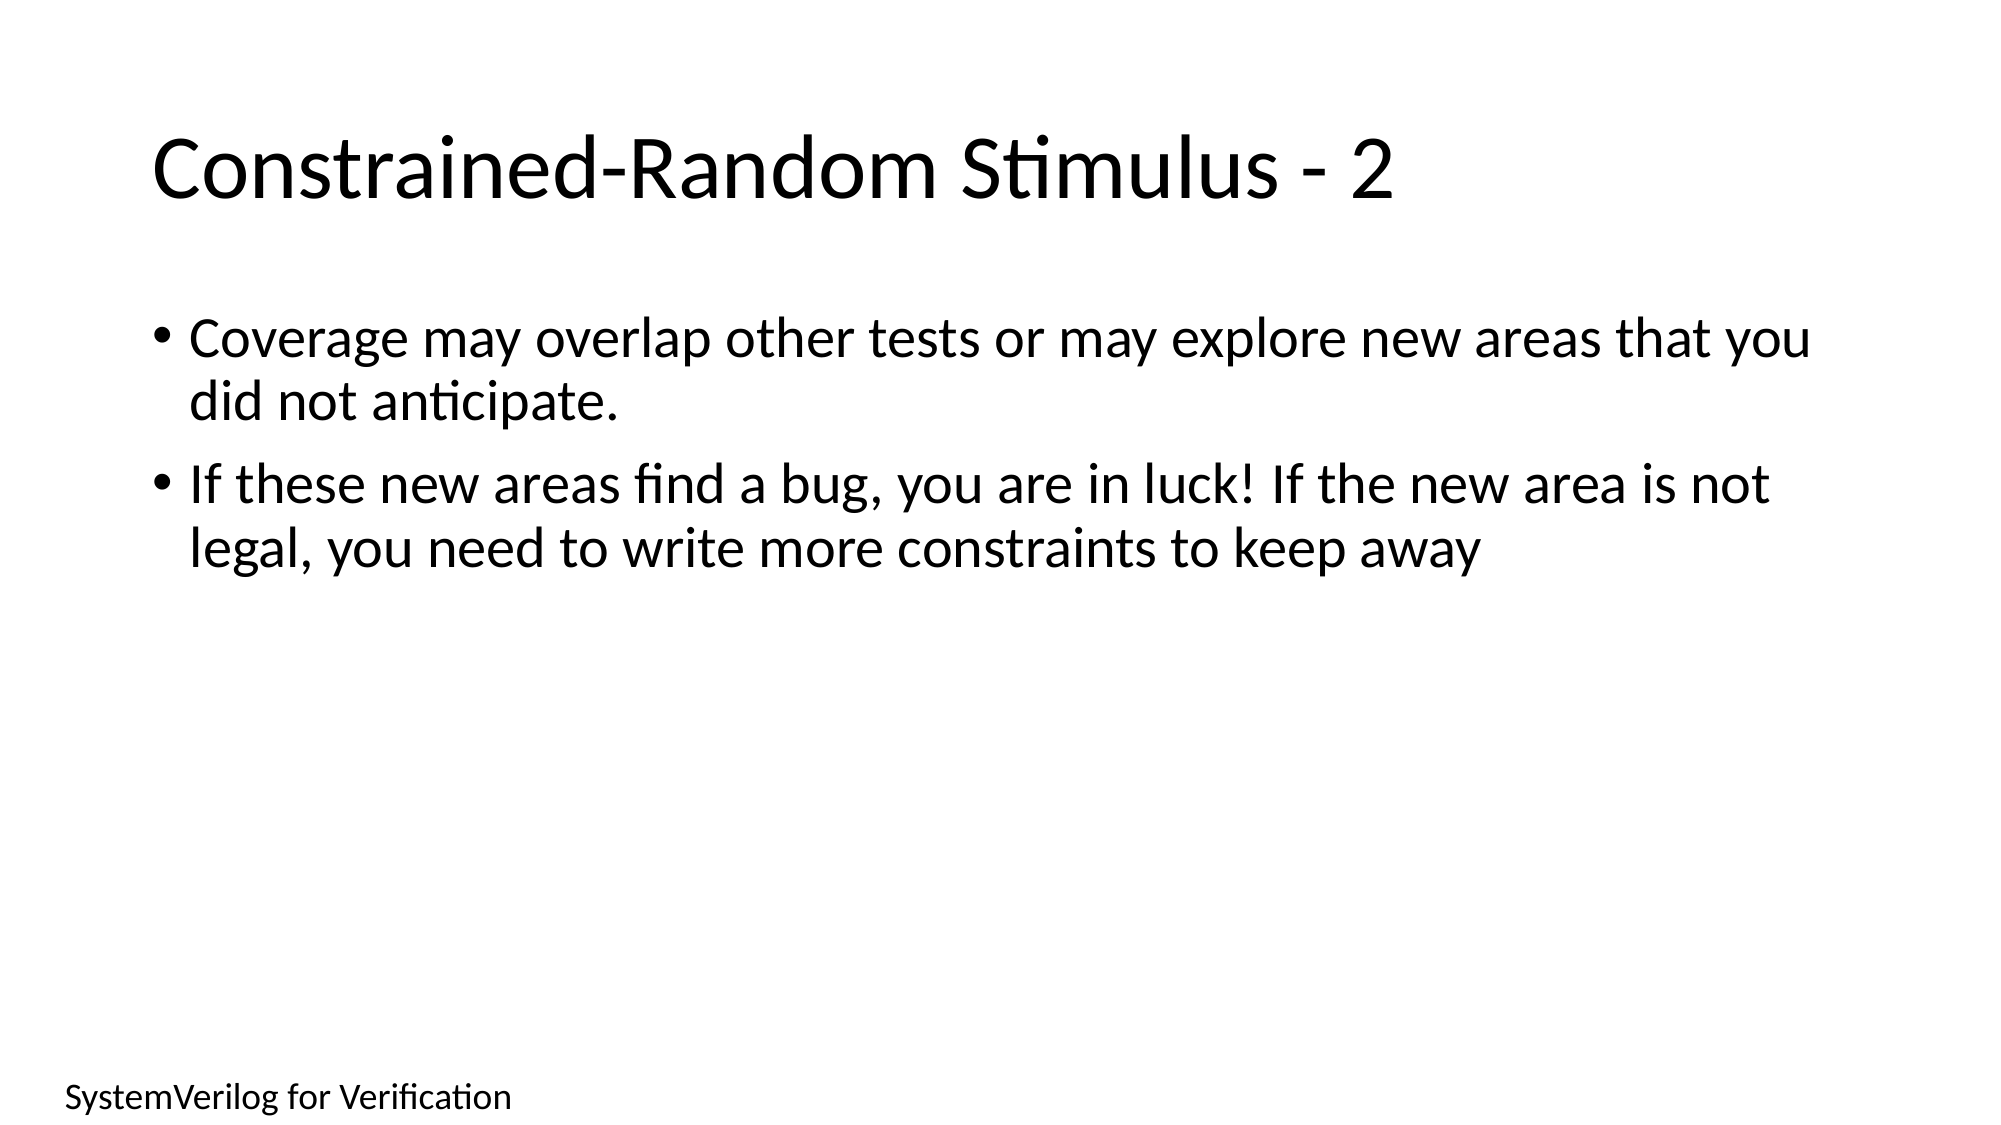

# Constrained-Random Stimulus - 2
Coverage may overlap other tests or may explore new areas that you did not anticipate.
If these new areas find a bug, you are in luck! If the new area is not legal, you need to write more constraints to keep away
SystemVerilog for Verification